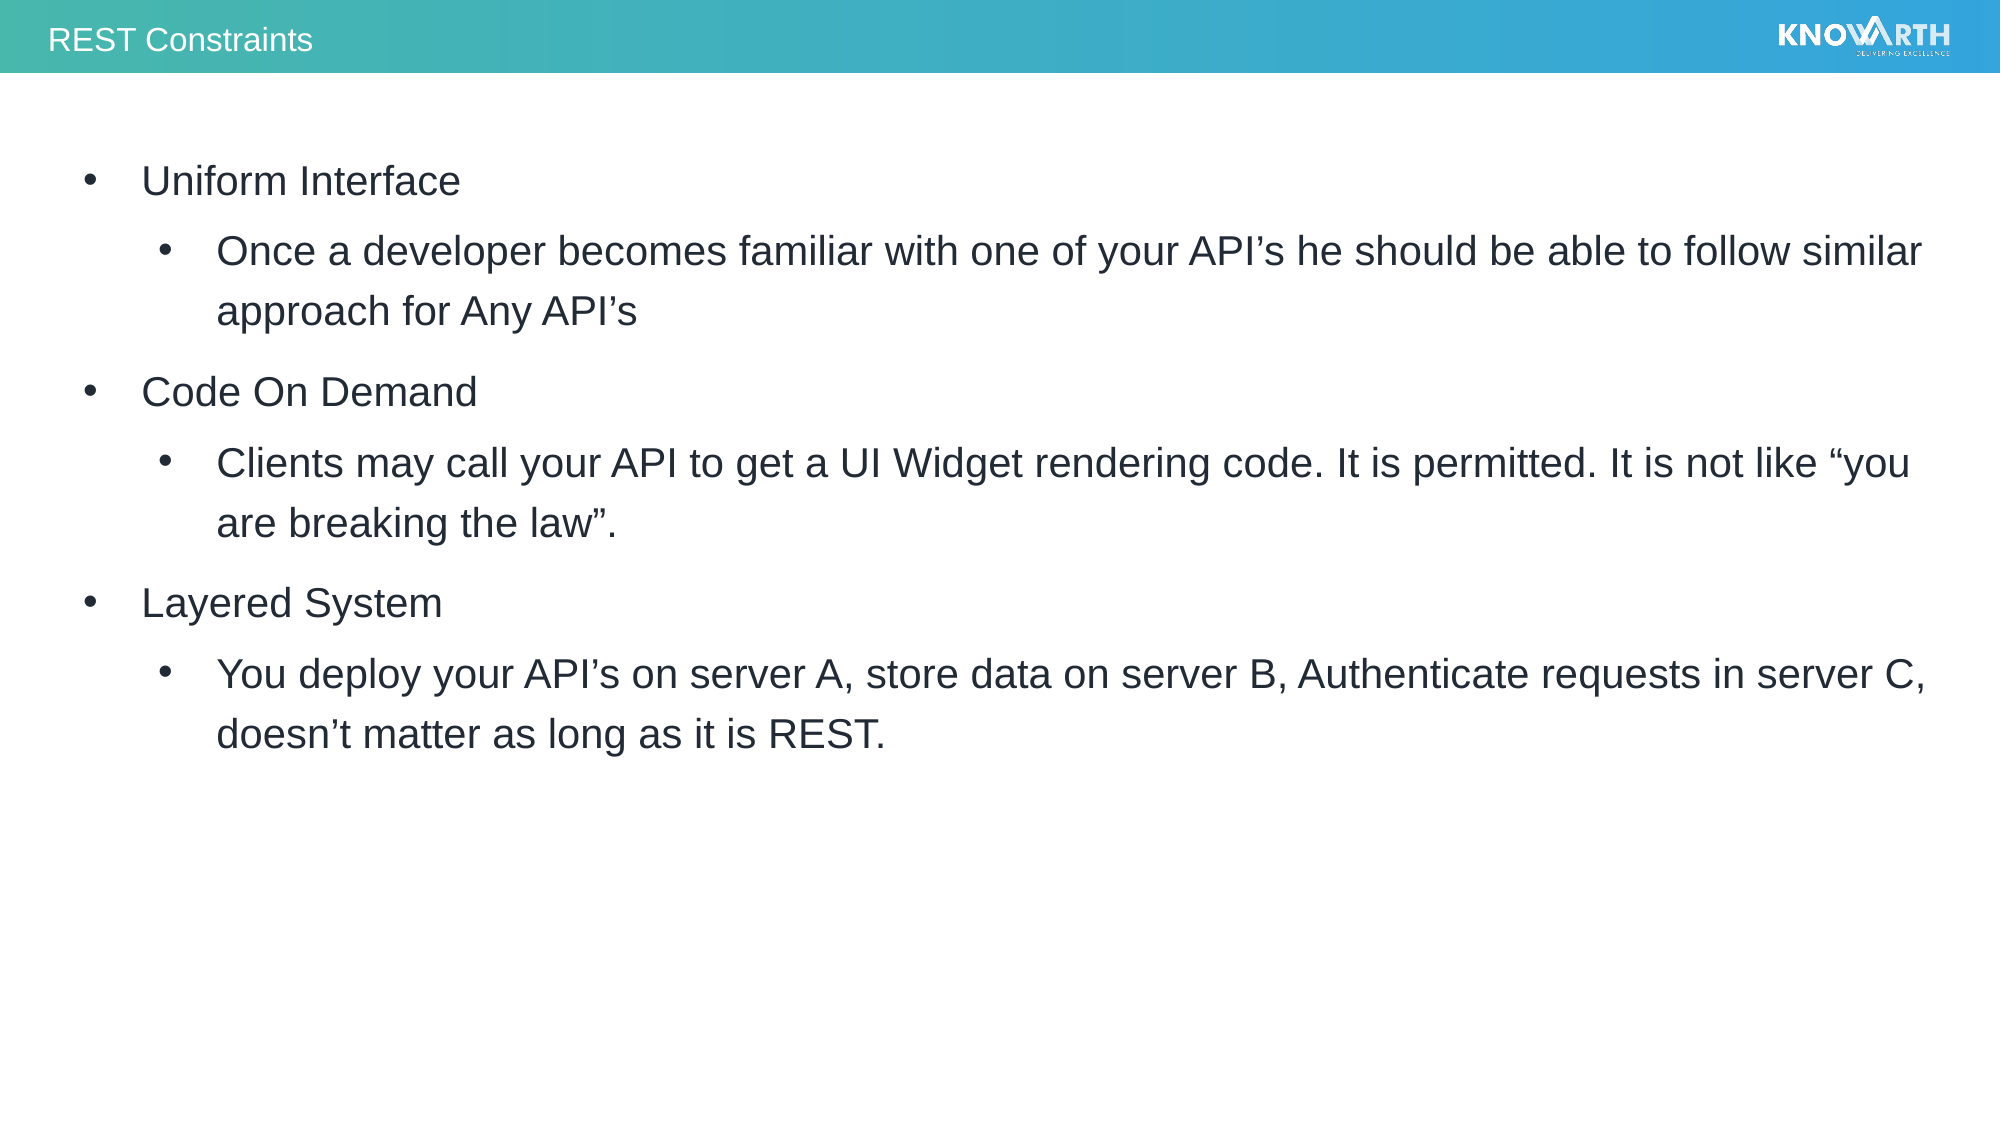

# REST Constraints
Uniform Interface
Once a developer becomes familiar with one of your API’s he should be able to follow similar approach for Any API’s
Code On Demand
Clients may call your API to get a UI Widget rendering code. It is permitted. It is not like “you are breaking the law”.
Layered System
You deploy your API’s on server A, store data on server B, Authenticate requests in server C, doesn’t matter as long as it is REST.